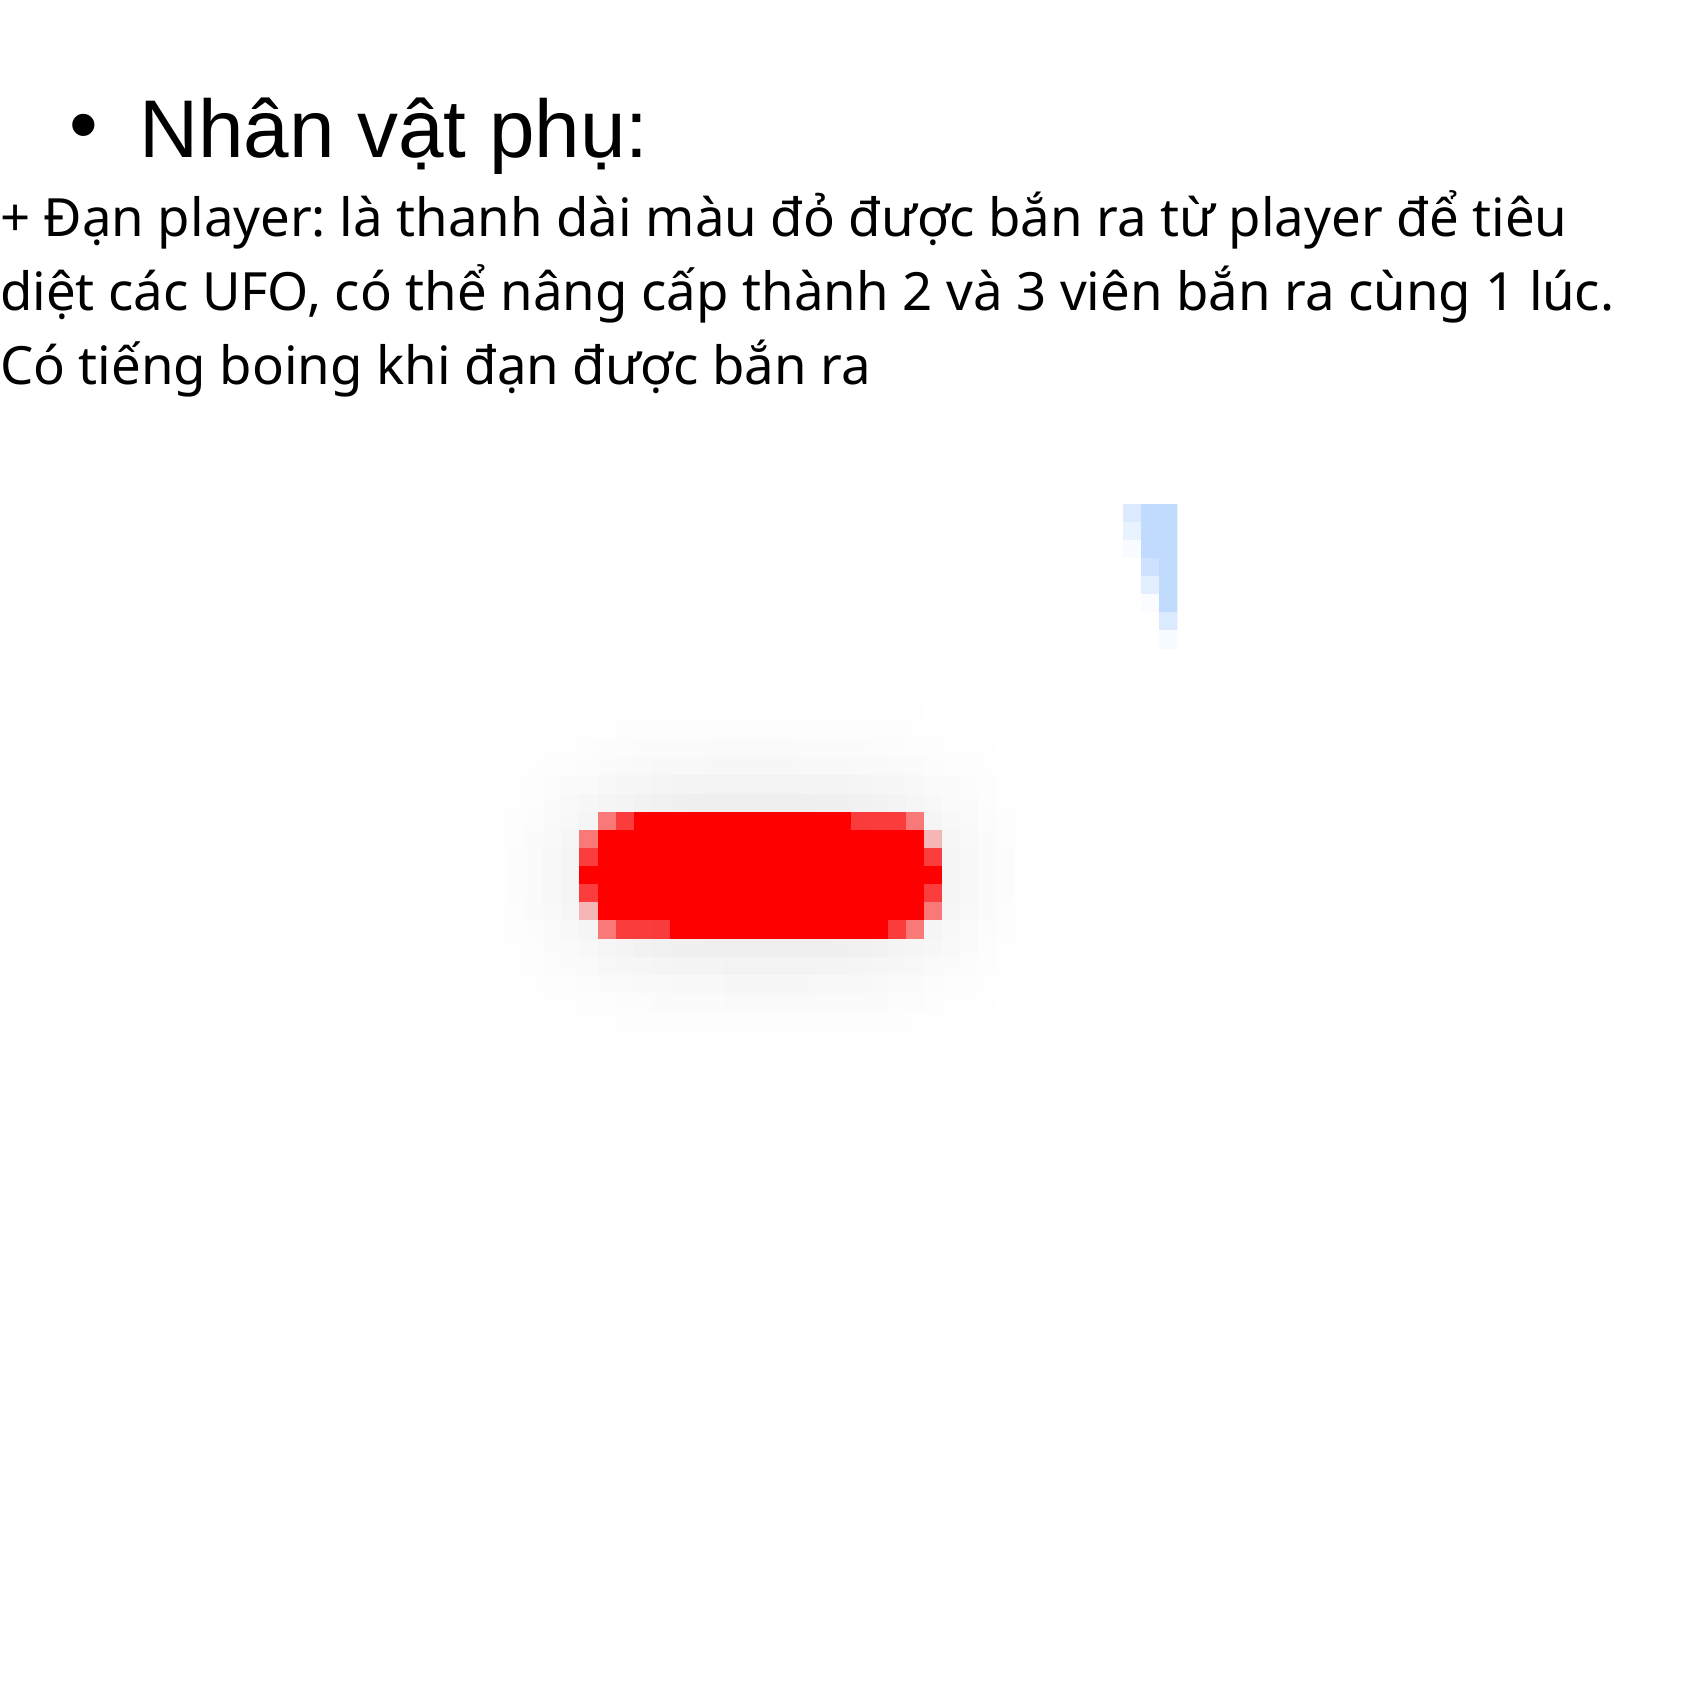

Nhân vật phụ:
+ Đạn player: là thanh dài màu đỏ được bắn ra từ player để tiêu diệt các UFO, có thể nâng cấp thành 2 và 3 viên bắn ra cùng 1 lúc. Có tiếng boing khi đạn được bắn ra